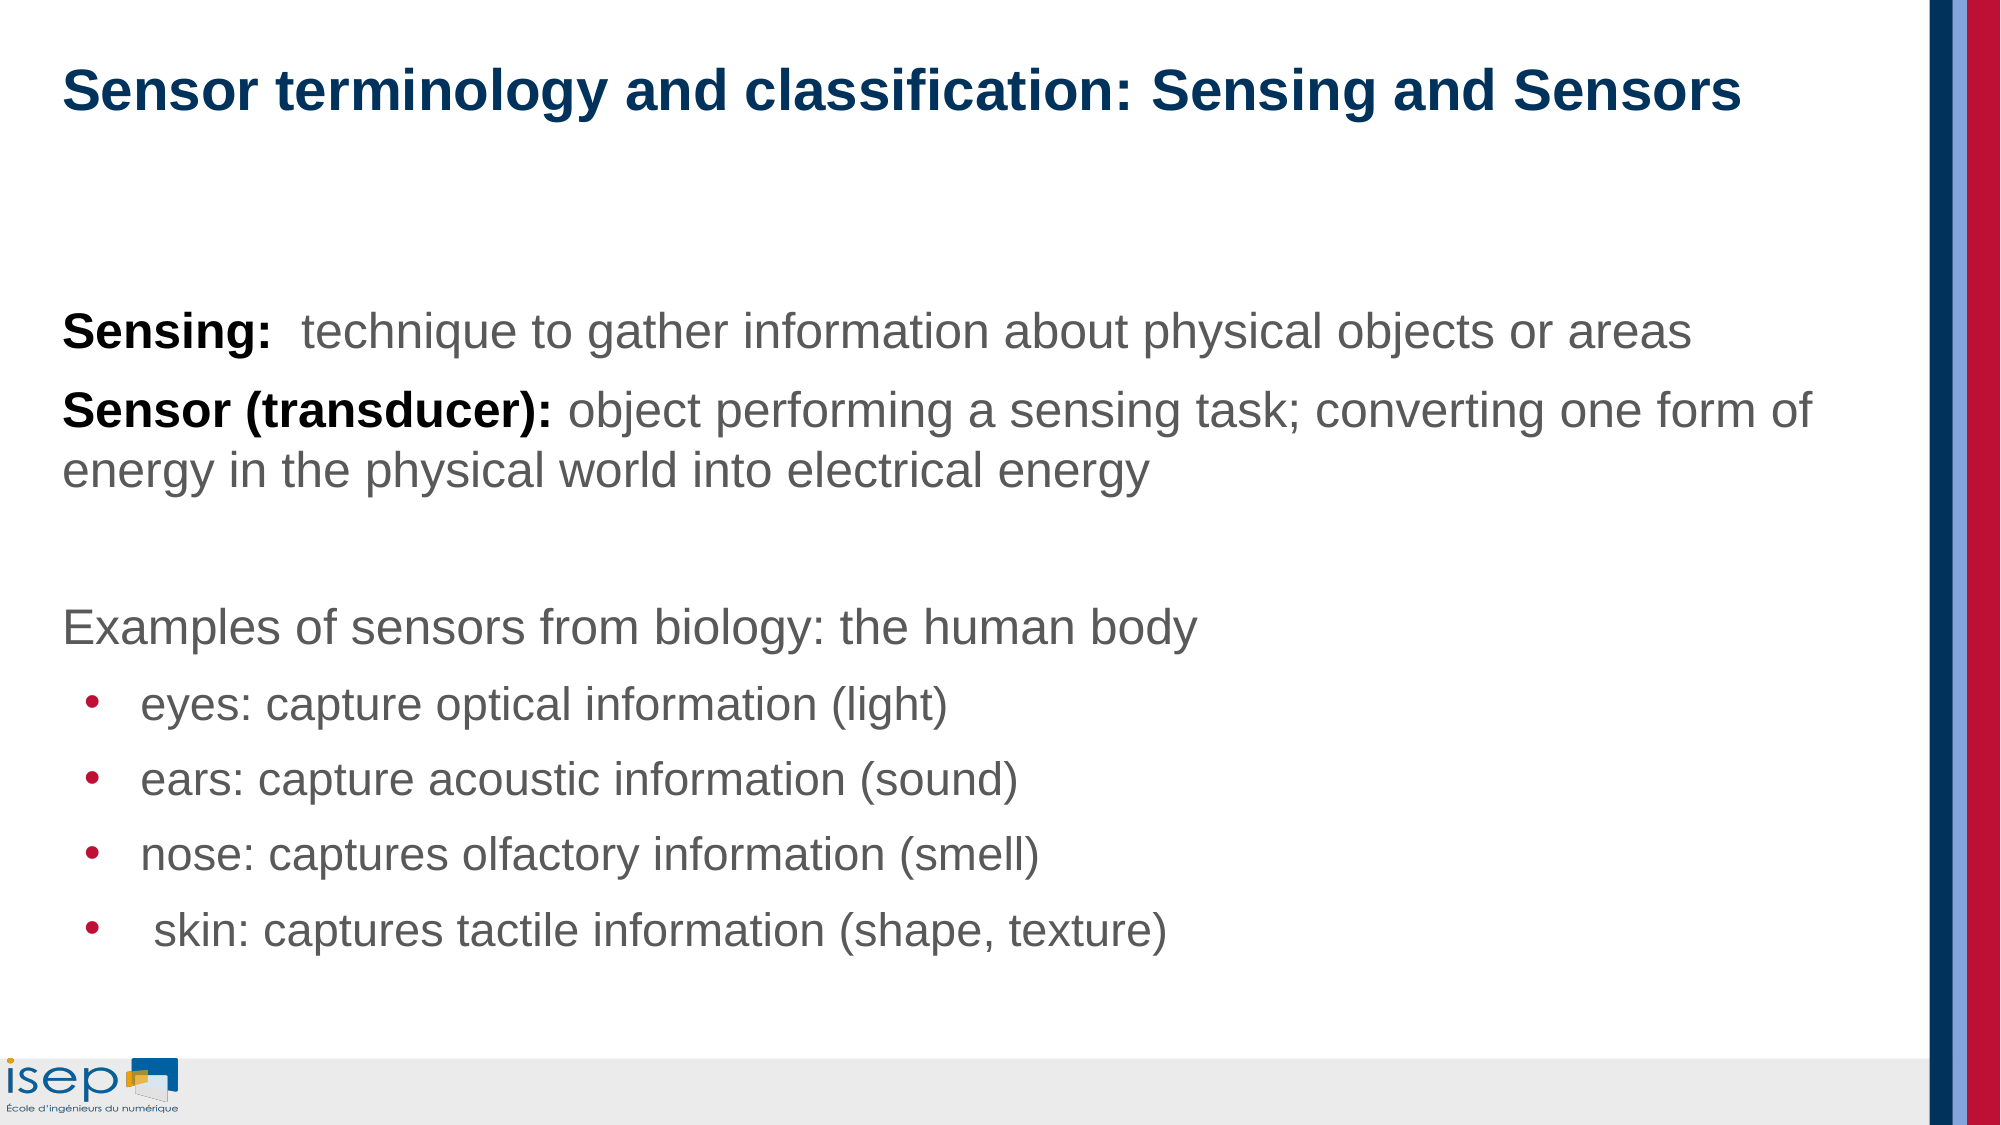

# Sensor terminology and classification: Sensing and Sensors
Sensing:  technique to gather information about physical objects or areas
Sensor (transducer): object performing a sensing task; converting one form of energy in the physical world into electrical energy

Examples of sensors from biology: the human body
eyes: capture optical information (light)
ears: capture acoustic information (sound)
nose: captures olfactory information (smell)
 skin: captures tactile information (shape, texture)